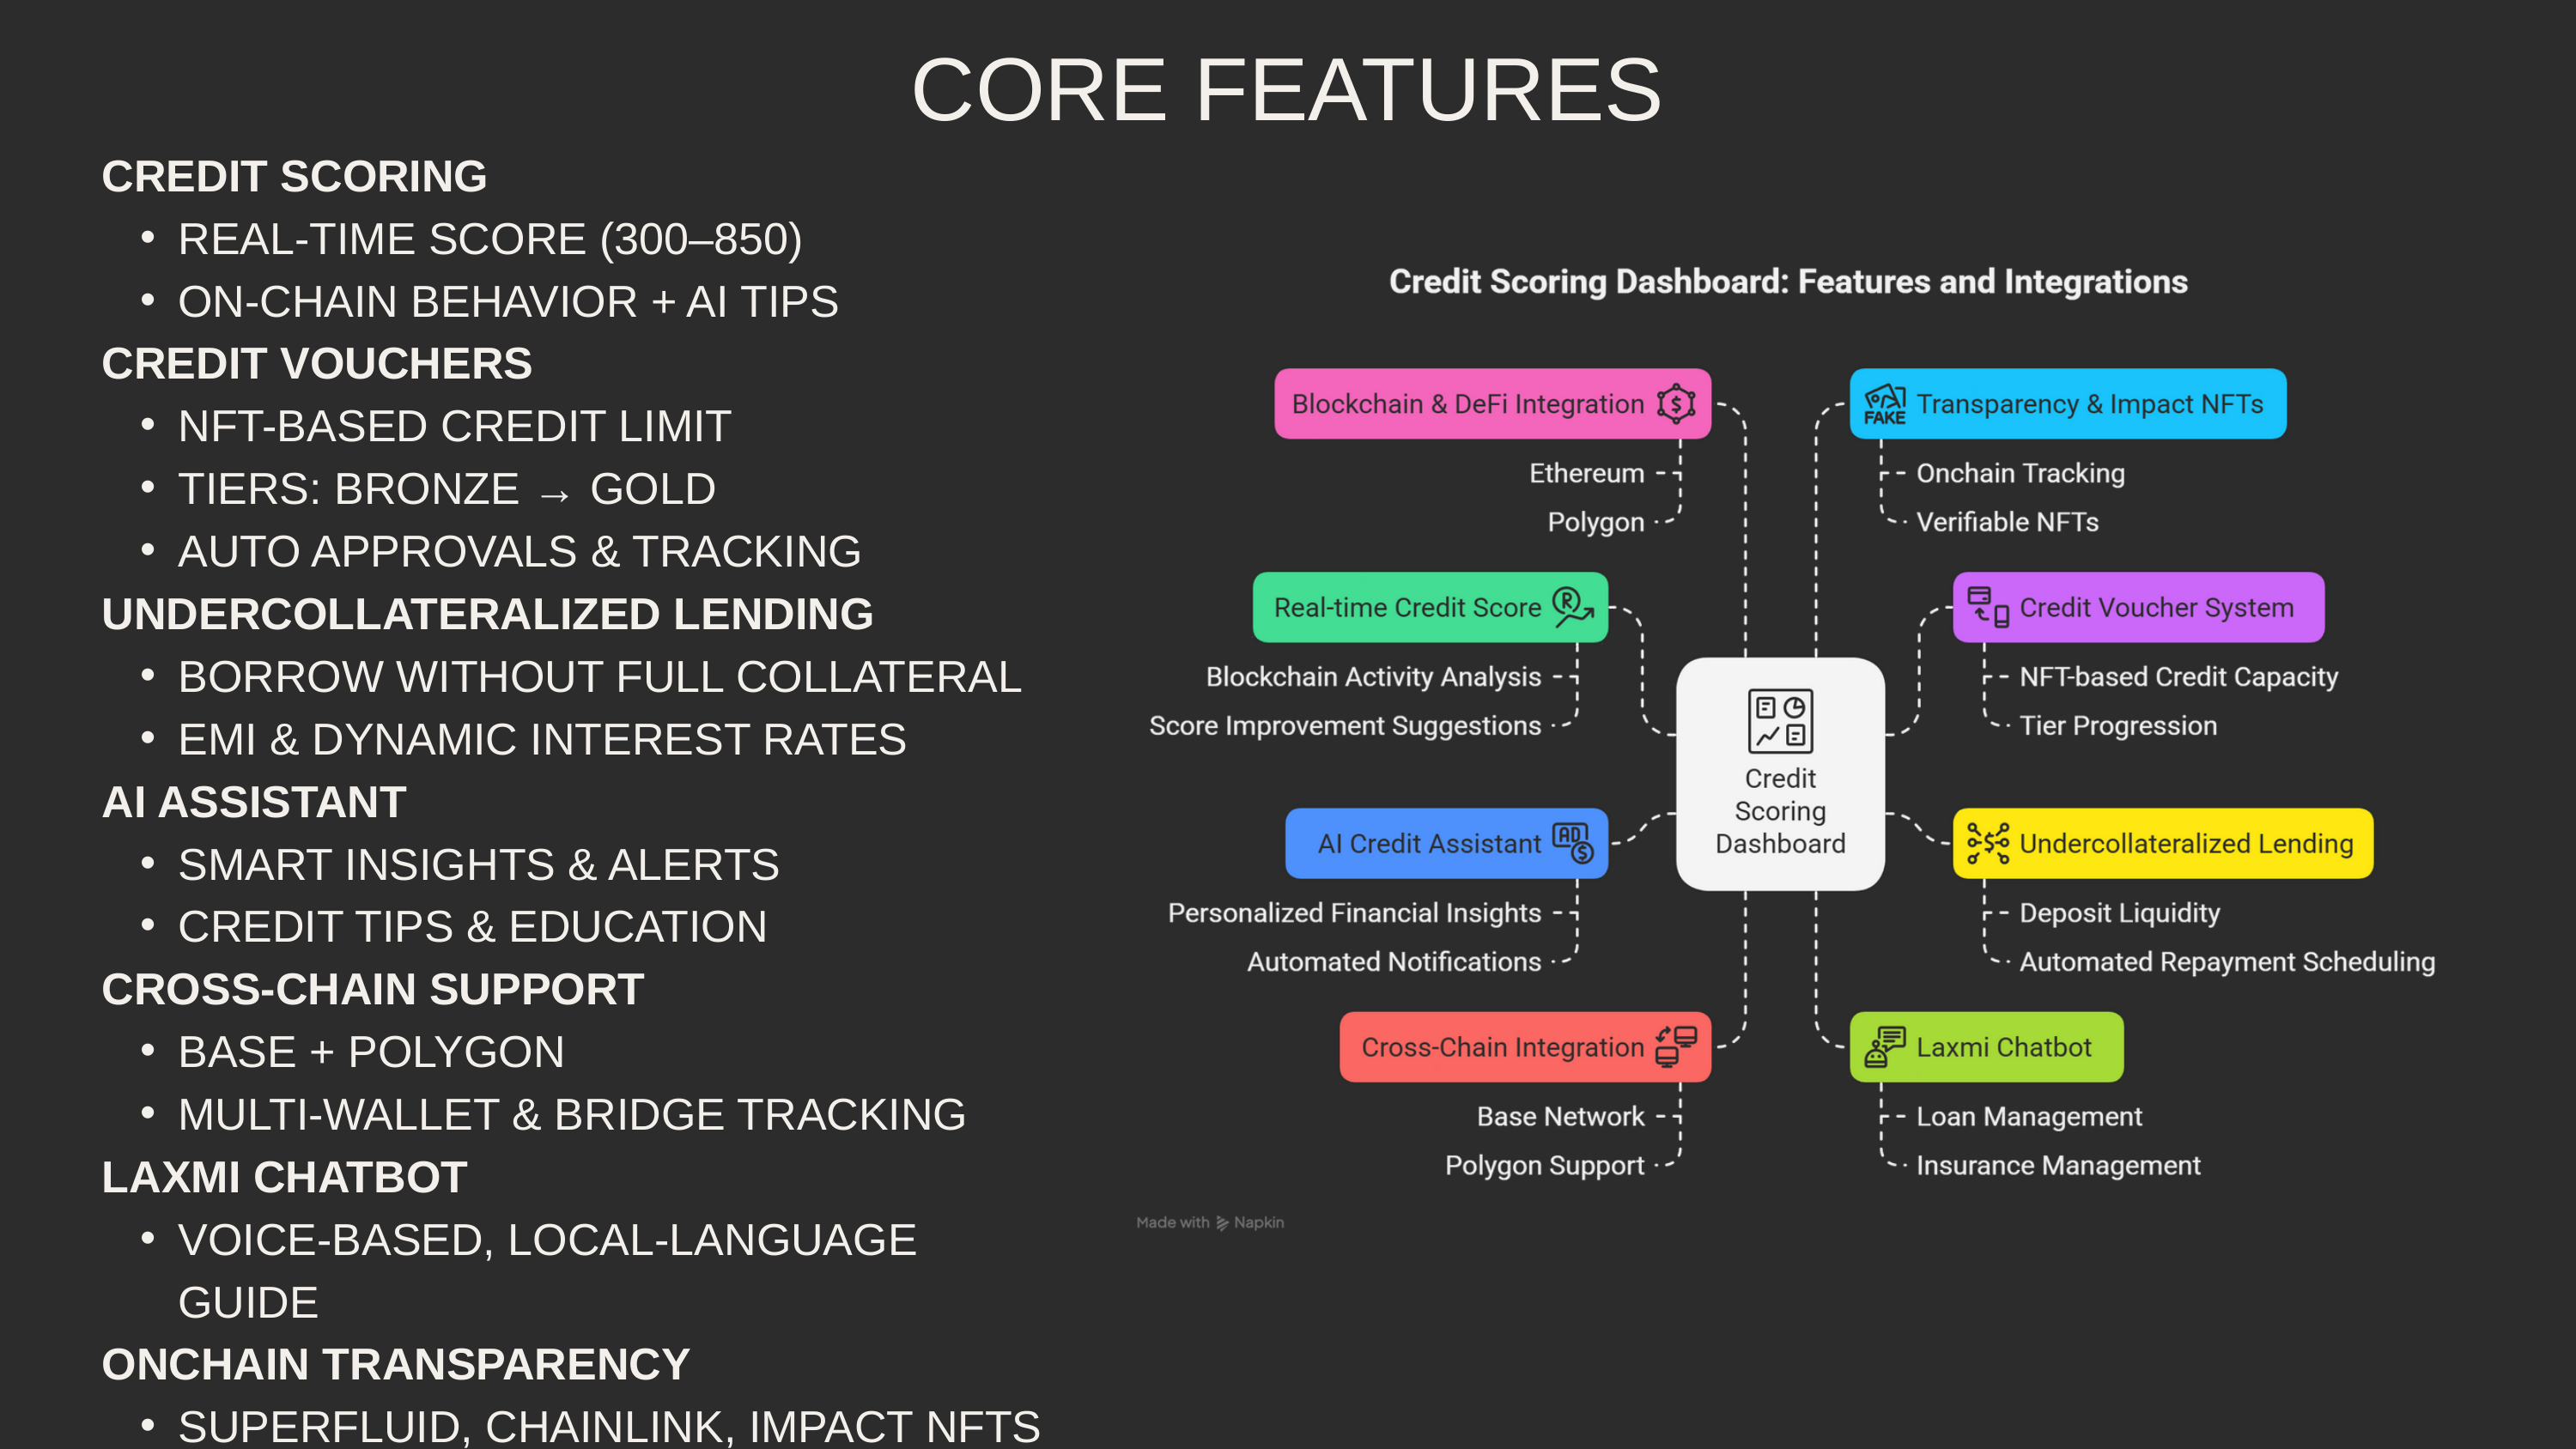

CORE FEATURES
CREDIT SCORING
REAL-TIME SCORE (300–850)
ON-CHAIN BEHAVIOR + AI TIPS
CREDIT VOUCHERS
NFT-BASED CREDIT LIMIT
TIERS: BRONZE → GOLD
AUTO APPROVALS & TRACKING
UNDERCOLLATERALIZED LENDING
BORROW WITHOUT FULL COLLATERAL
EMI & DYNAMIC INTEREST RATES
AI ASSISTANT
SMART INSIGHTS & ALERTS
CREDIT TIPS & EDUCATION
CROSS-CHAIN SUPPORT
BASE + POLYGON
MULTI-WALLET & BRIDGE TRACKING
LAXMI CHATBOT
VOICE-BASED, LOCAL-LANGUAGE GUIDE
ONCHAIN TRANSPARENCY
SUPERFLUID, CHAINLINK, IMPACT NFTS